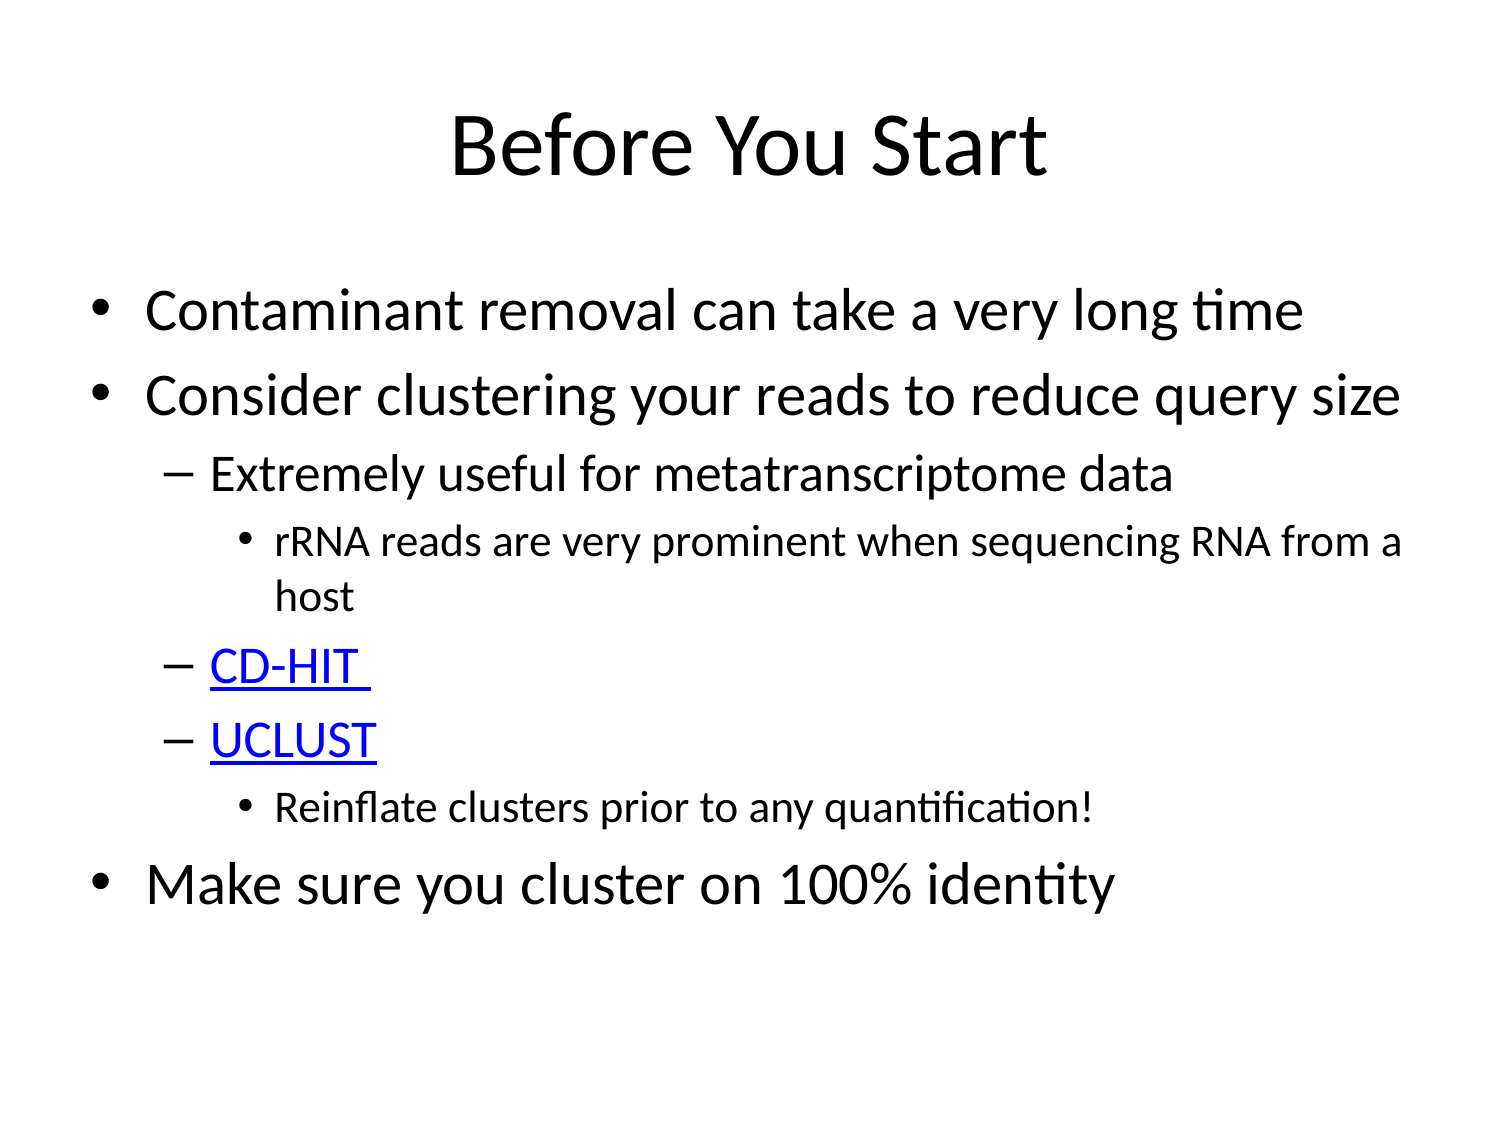

# Before You Start
Contaminant removal can take a very long time
Consider clustering your reads to reduce query size
Extremely useful for metatranscriptome data
rRNA reads are very prominent when sequencing RNA from a host
CD-HIT
UCLUST
Reinflate clusters prior to any quantification!
Make sure you cluster on 100% identity